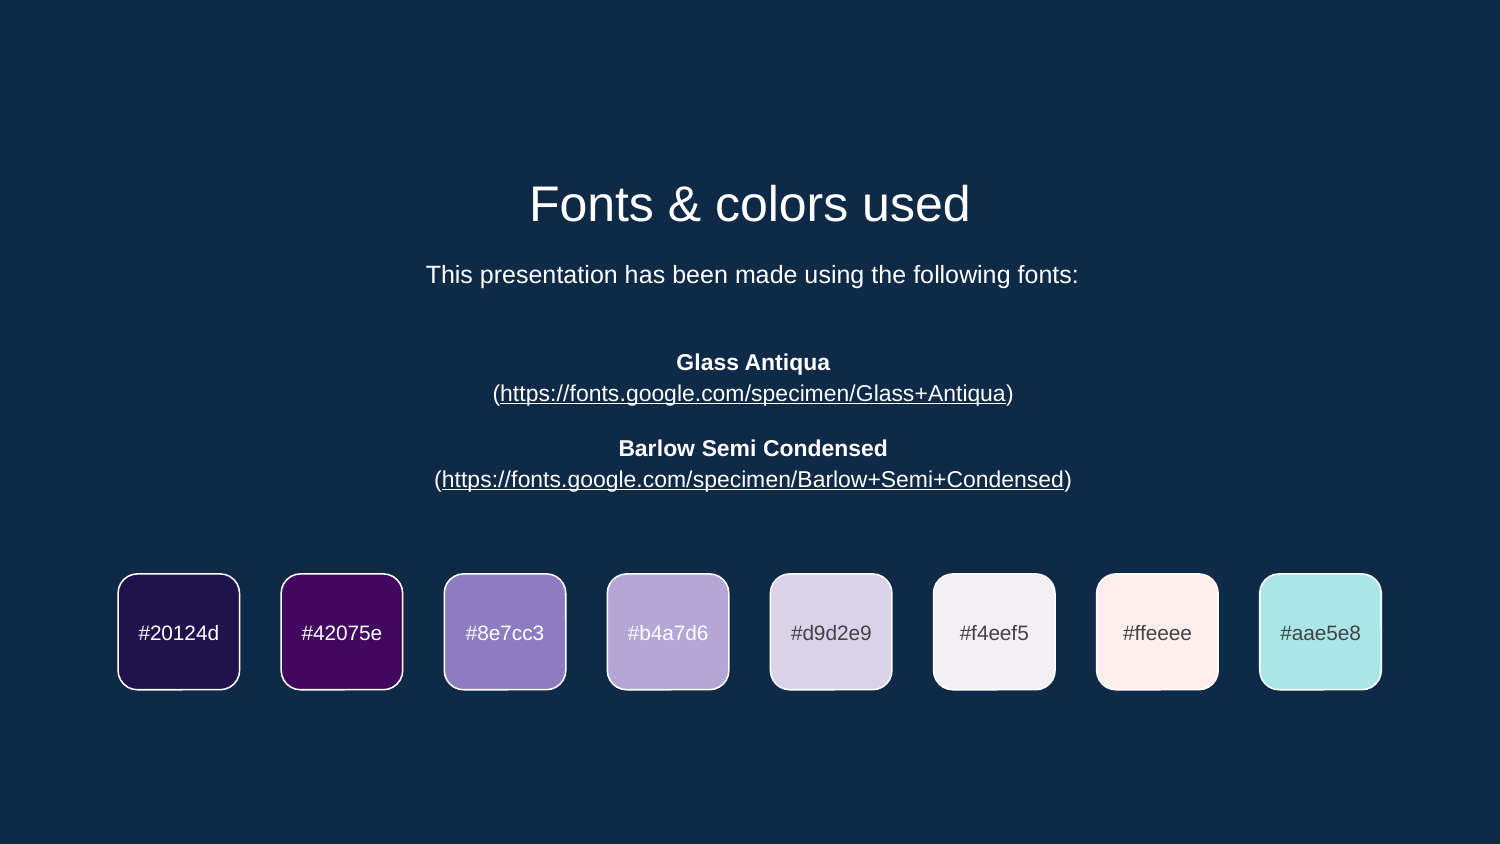

Fonts & colors used
This presentation has been made using the following fonts:

Glass Antiqua
(https://fonts.google.com/specimen/Glass+Antiqua)

Barlow Semi Condensed
(https://fonts.google.com/specimen/Barlow+Semi+Condensed)

#20124d
#42075e
#8e7cc3
#b4a7d6
#d9d2e9
#f4eef5
#ffeeee
#aae5e8